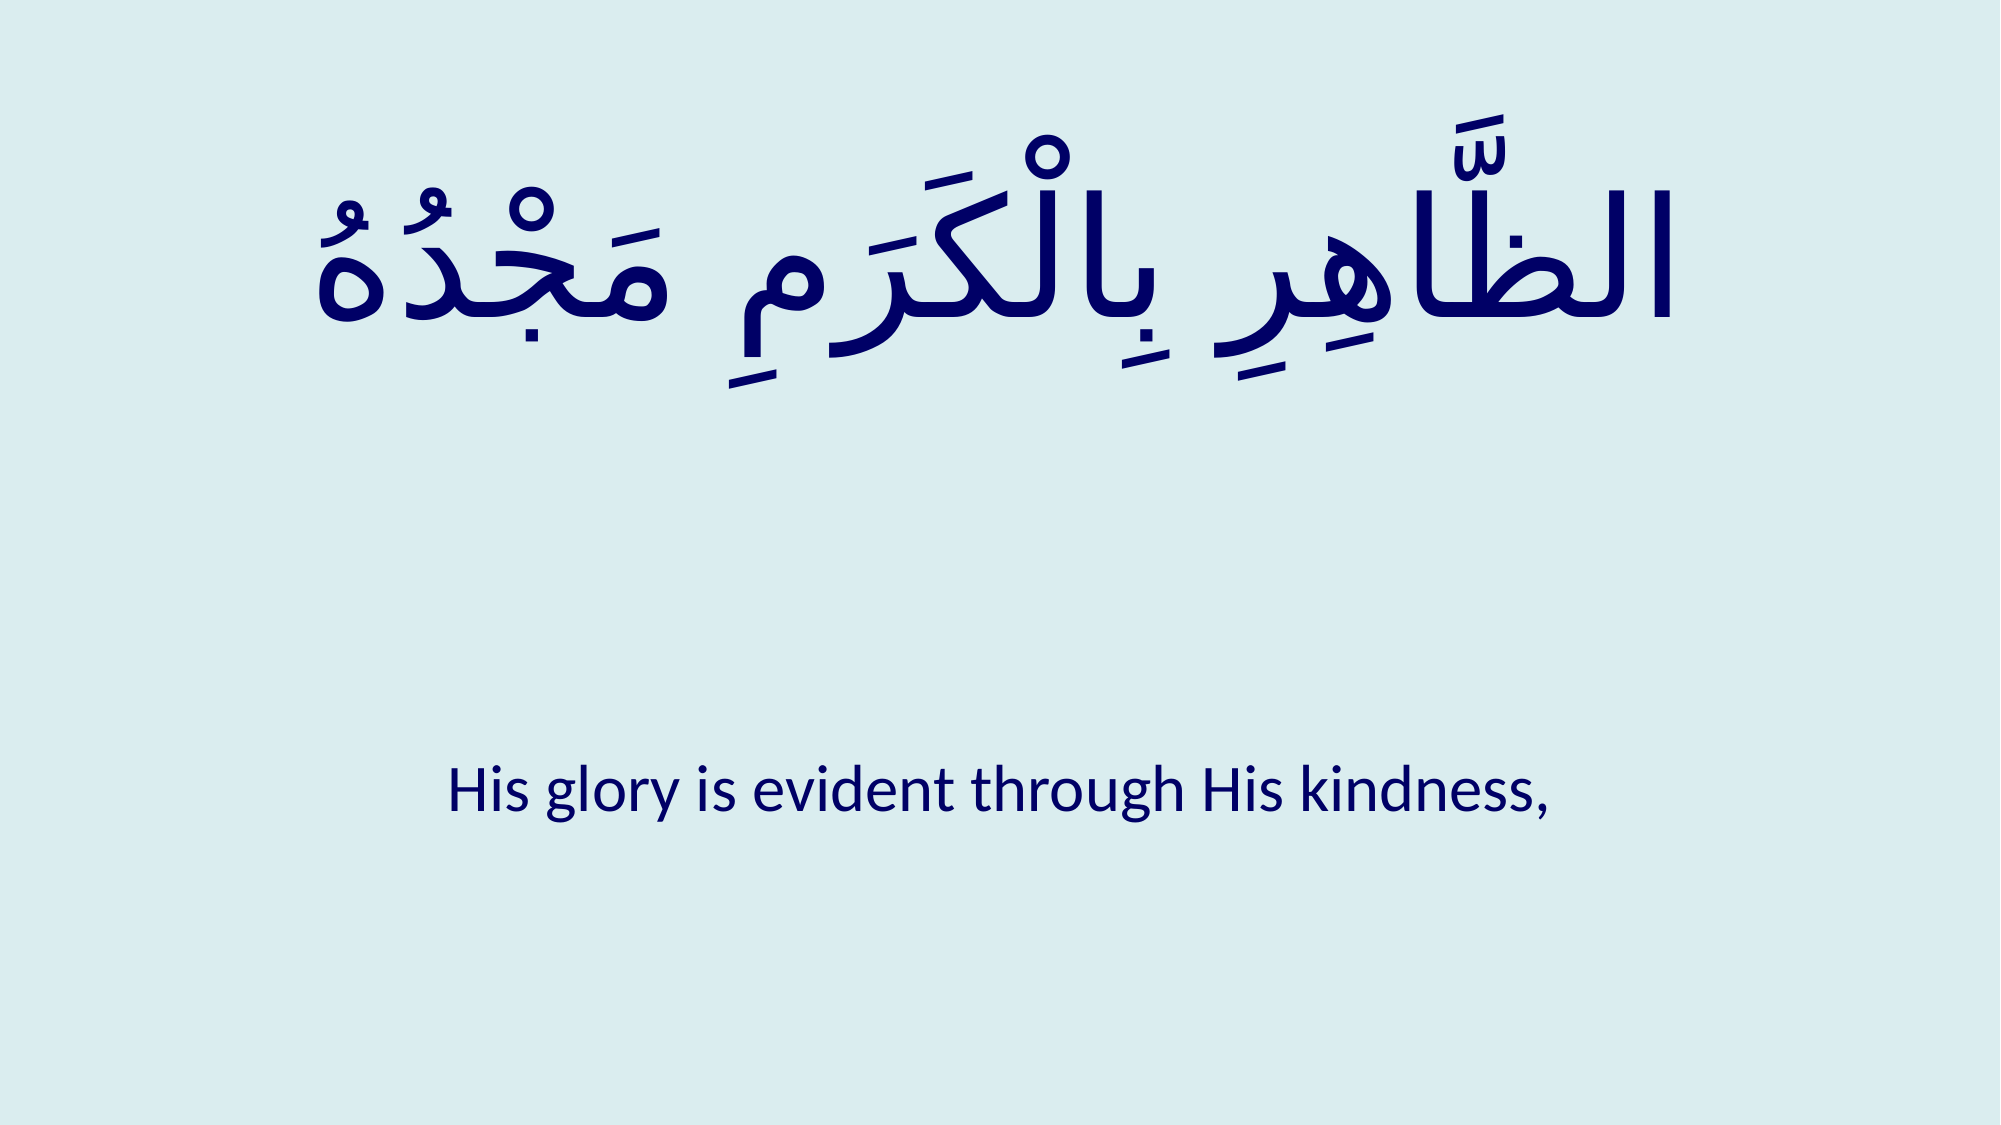

# الظَّاهِرِ بِالْكَرَمِ مَجْدُهُ
His glory is evident through His kindness,